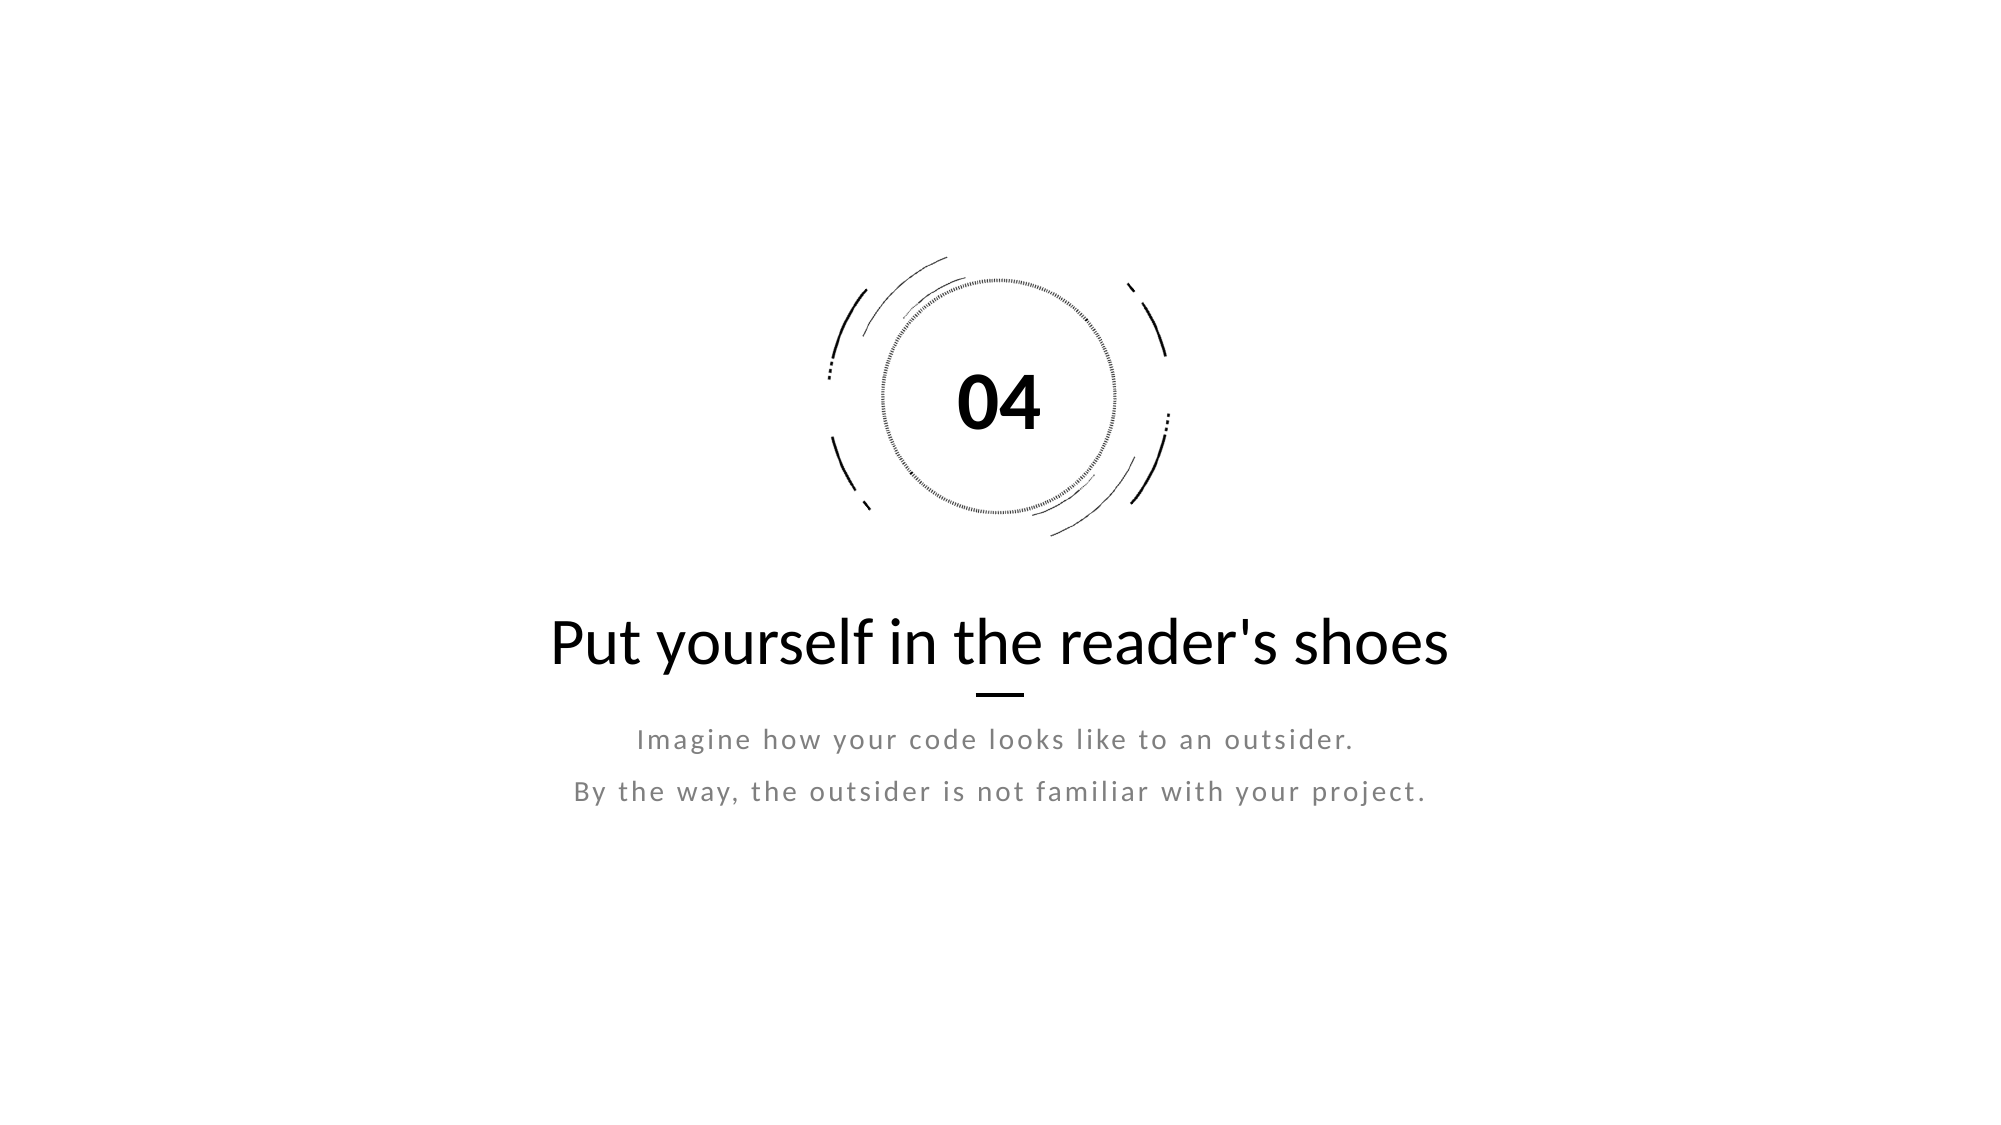

04
Put yourself in the reader's shoes
Imagine how your code looks like to an outsider.
By the way, the outsider is not familiar with your project.